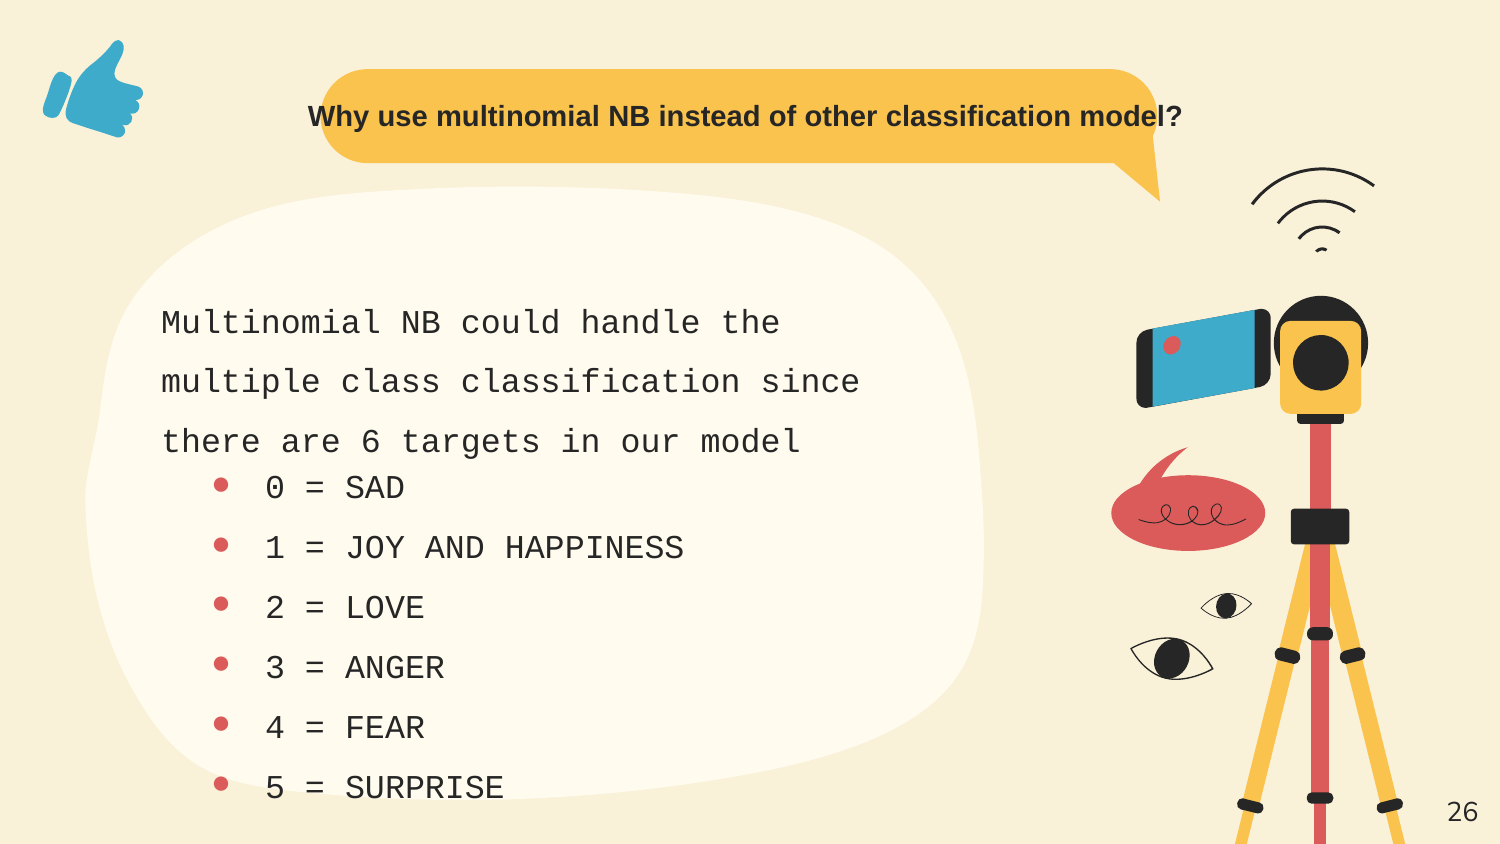

# Why use multinomial NB instead of other classification model?

Multinomial NB could handle the multiple class classification since there are 6 targets in our model

0 = SAD
1 = JOY AND HAPPINESS
2 = LOVE
3 = ANGER
4 = FEAR
5 = SURPRISE

26